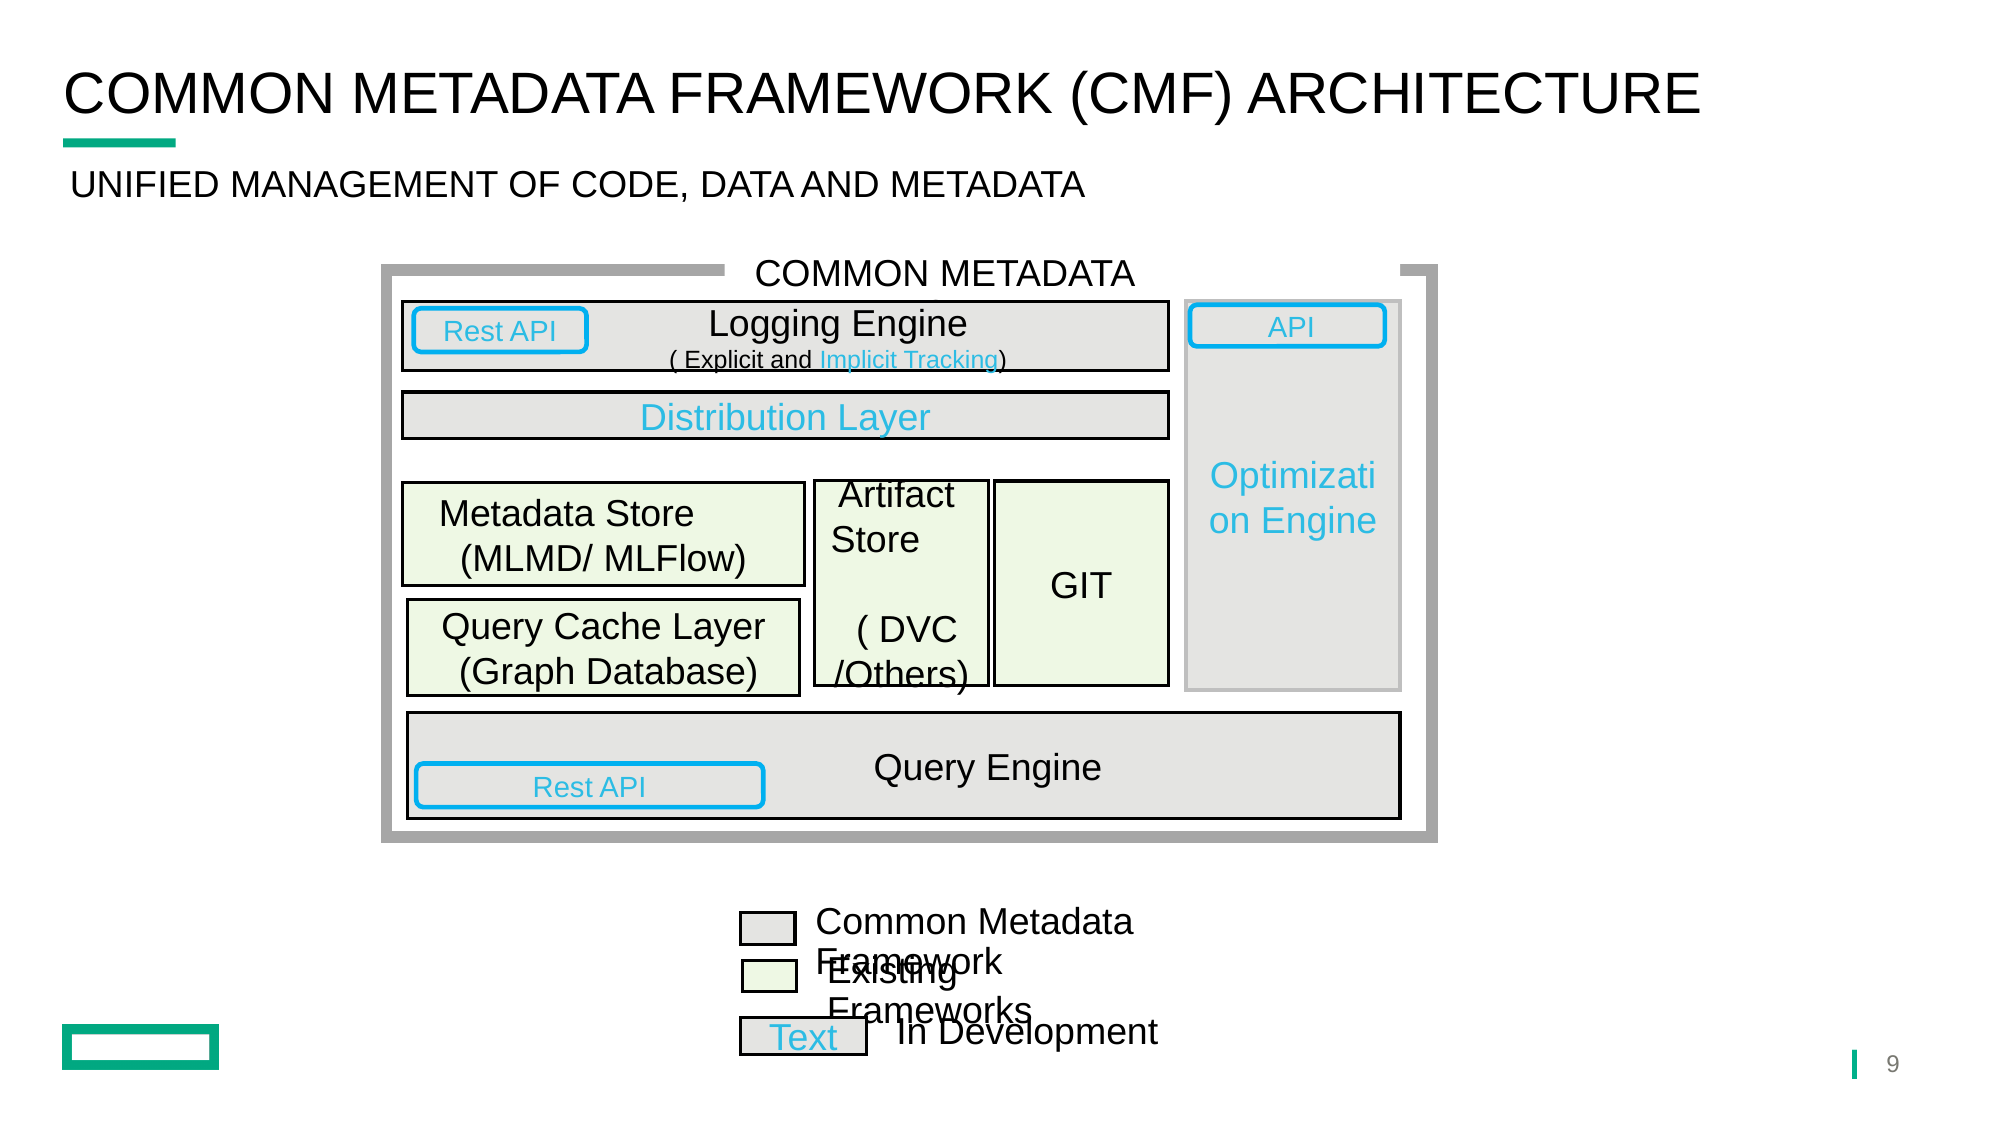

# Common Metadata Framework (CMF) Architecture
UNIFIED MANAGEMENT OF CODE, DATA AND METADATA

COMMON METADATA FRAMEWORK

Optimization Engine
 Logging Engine
( Explicit and Implicit Tracking)
 API
Rest API
Distribution Layer
Artifact
Store
 ( DVC
/Others)
GIT
Metadata Store
(MLMD/ MLFlow)
Query Cache Layer
 (Graph Database)
                Query Engine
Rest API
Common Metadata Framework

Existing Frameworks

In Development

Text
9